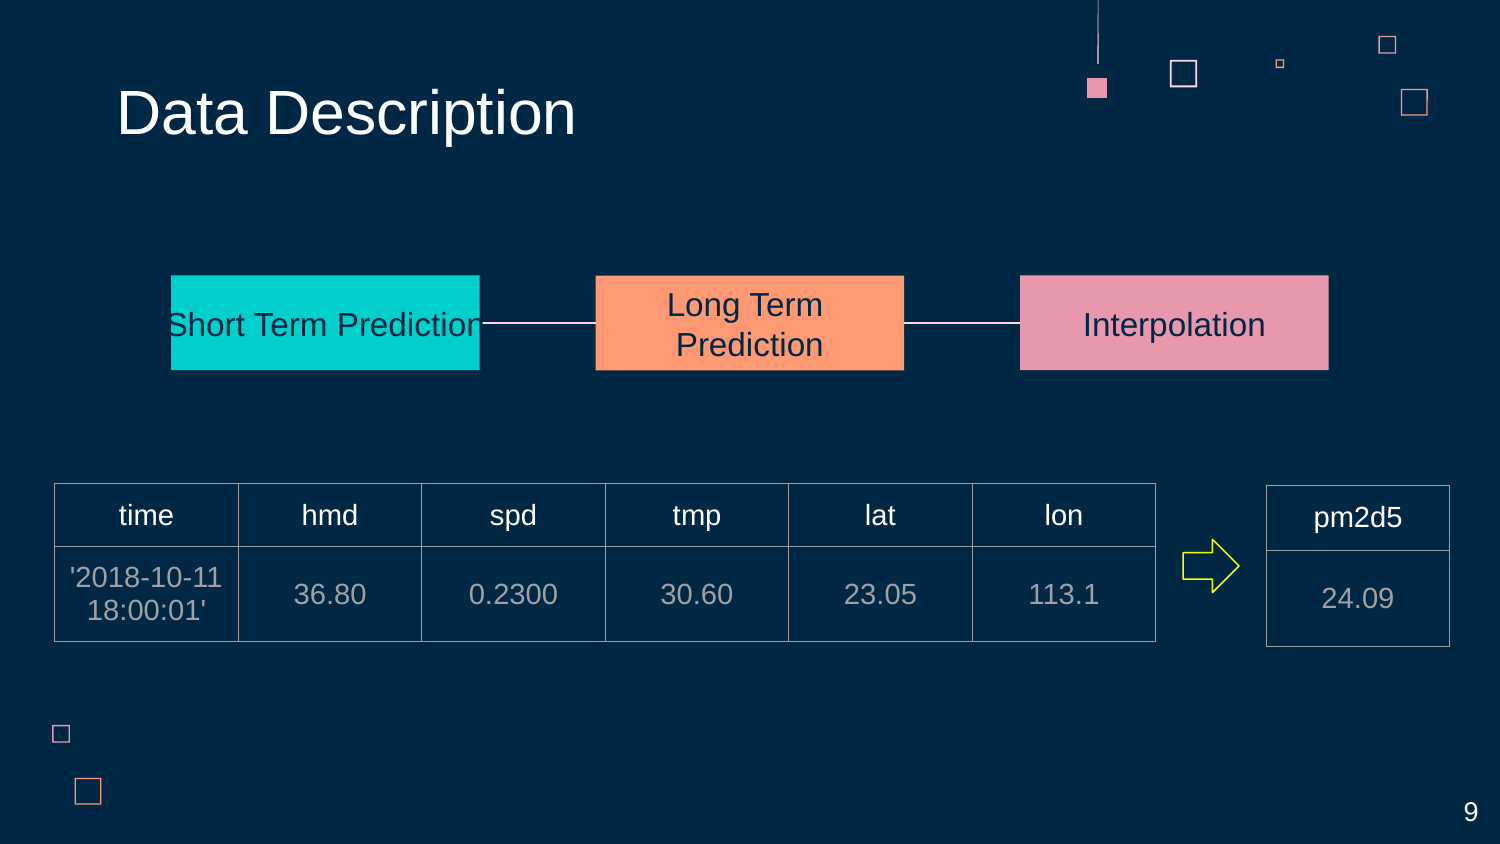

Data Description

Interpolation
Short Term Prediction
Long Term
Prediction
| time | hmd | spd | tmp | lat | lon |
| --- | --- | --- | --- | --- | --- |
| '2018-10-11 18:00:01' | 36.80 | 0.2300 | 30.60 | 23.05 | 113.1 |
| pm2d5 |
| --- |
| 24.09 |

9